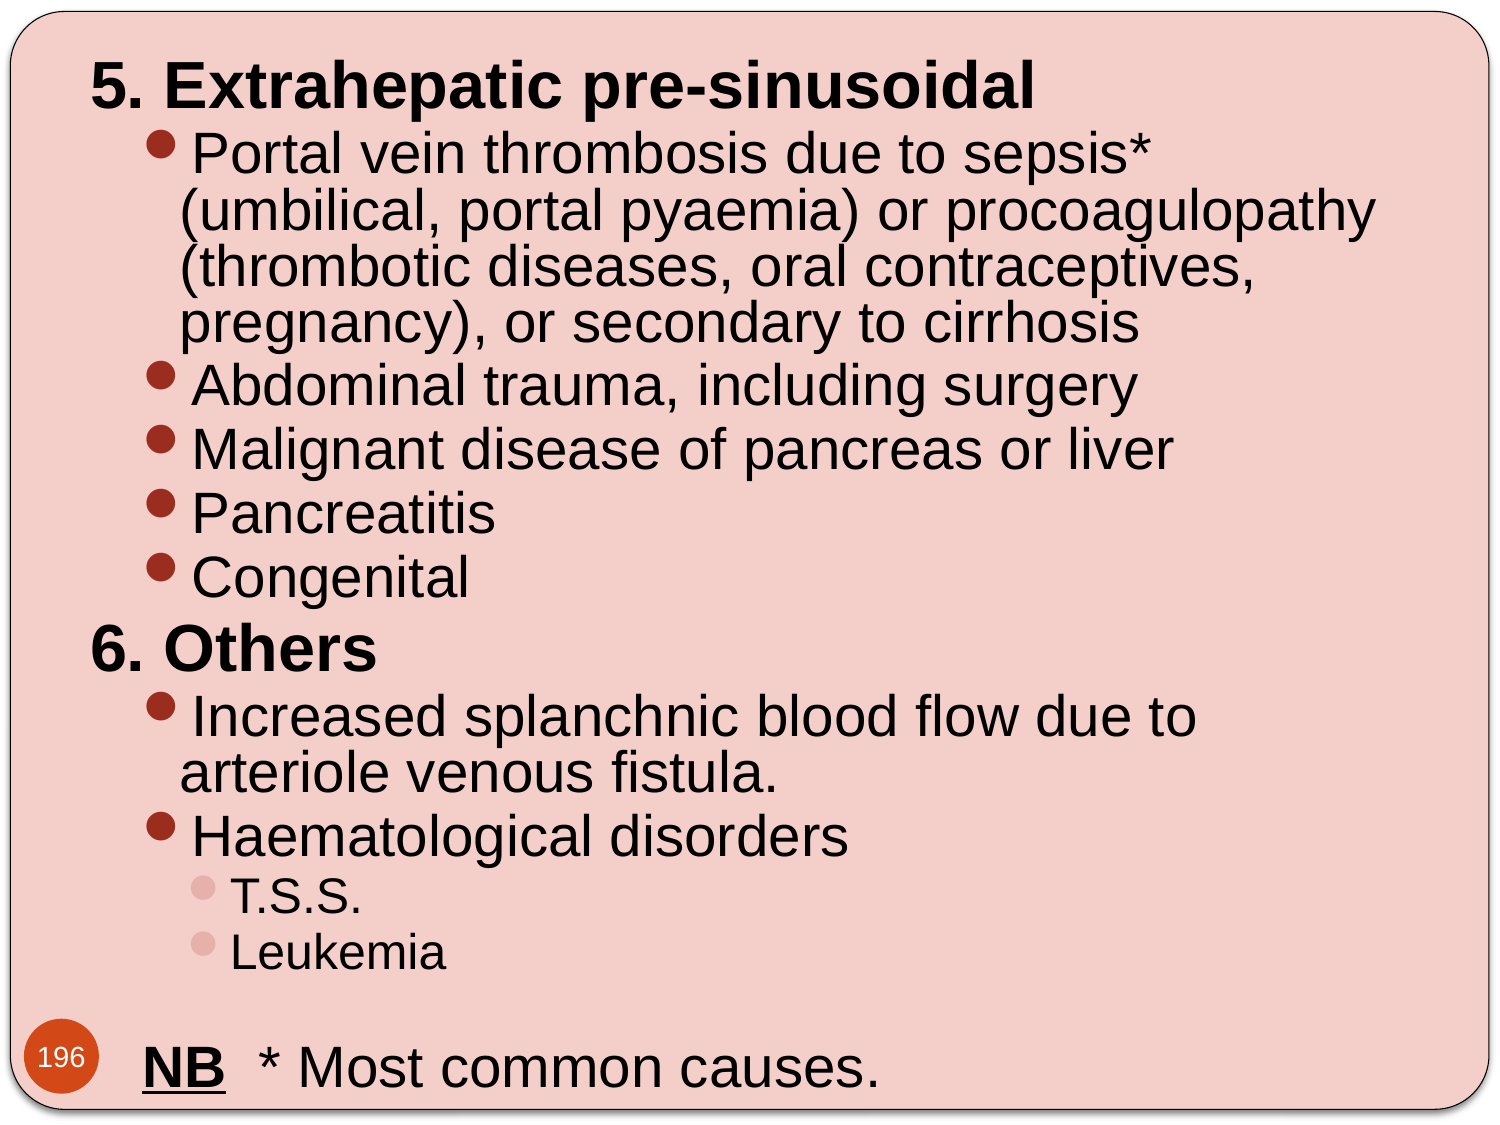

5. Extrahepatic pre-sinusoidal
Portal vein thrombosis due to sepsis* (umbilical, portal pyaemia) or procoagulopathy (thrombotic diseases, oral contraceptives, pregnancy), or secondary to cirrhosis
Abdominal trauma, including surgery
Malignant disease of pancreas or liver
Pancreatitis
Congenital
6. Others
Increased splanchnic blood flow due to arteriole venous fistula.
Haematological disorders
T.S.S.
Leukemia

NB  * Most common causes.

196